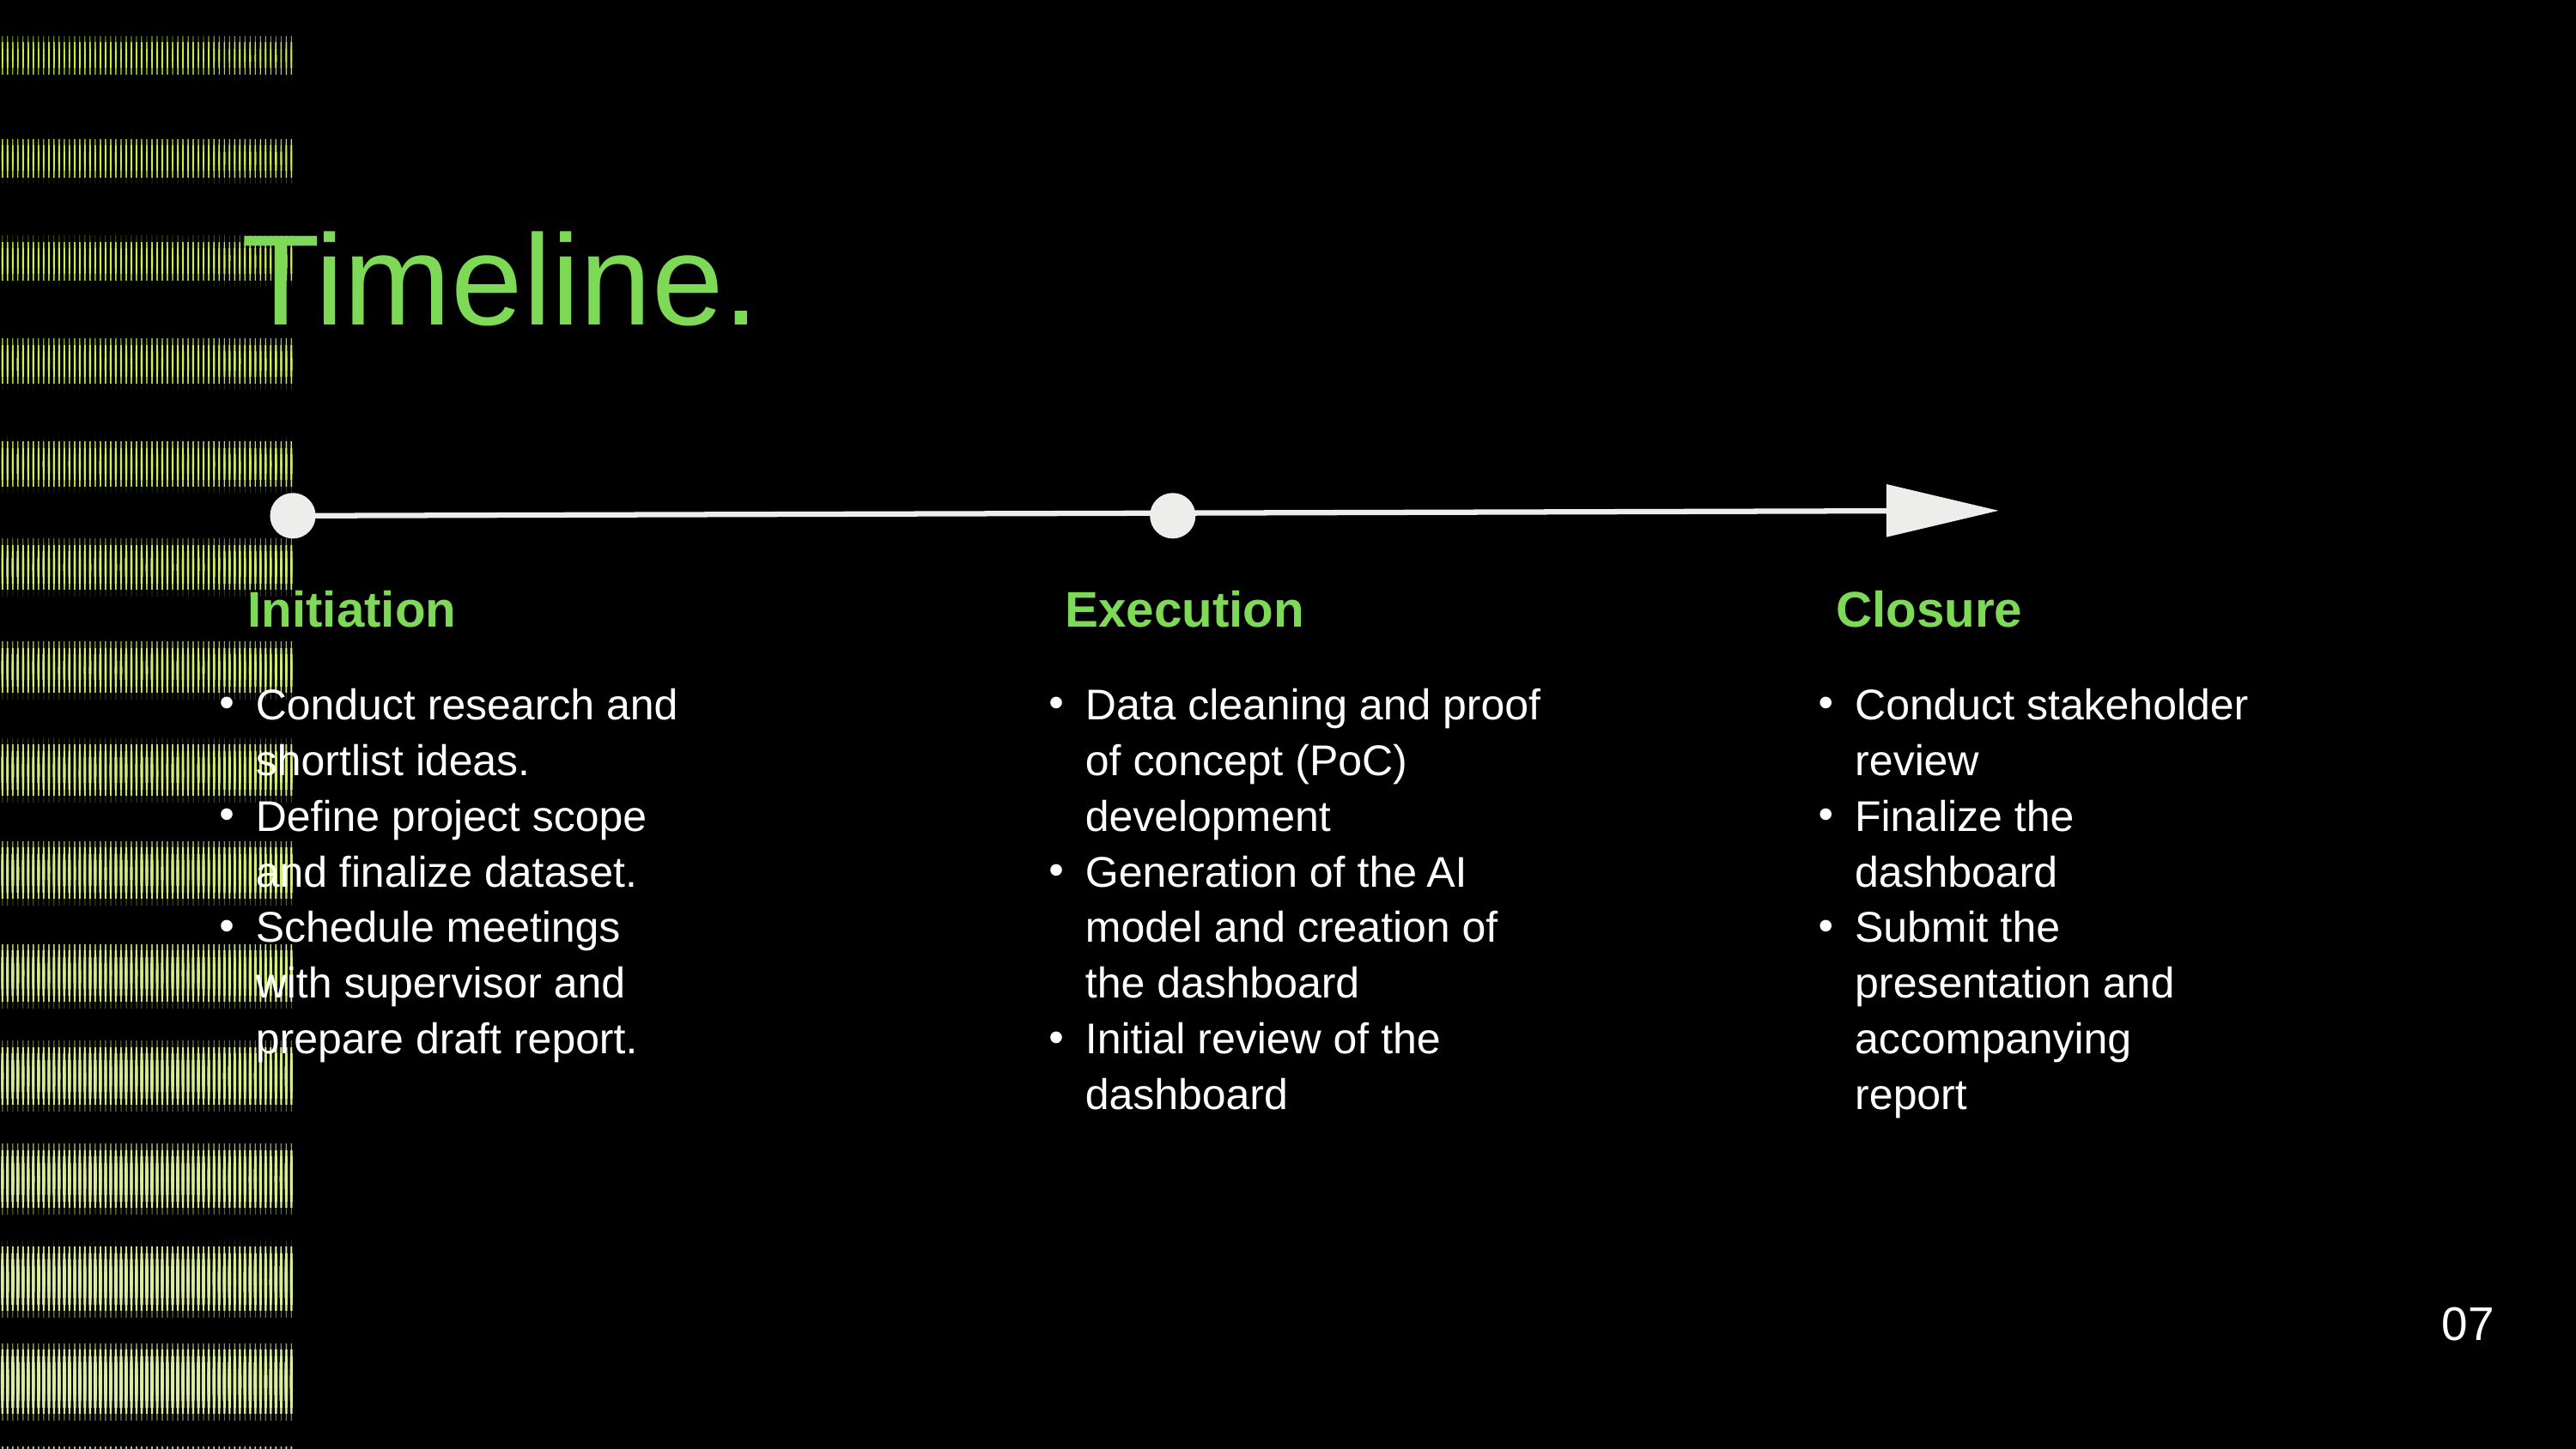

Timeline.

Initiation
Execution
Closure
Conduct research and shortlist ideas.
Define project scope and finalize dataset.
Schedule meetings with supervisor and prepare draft report.
Data cleaning and proof of concept (PoC) development
Generation of the AI model and creation of the dashboard
Initial review of the dashboard
Conduct stakeholder review
Finalize the dashboard
Submit the presentation and accompanying report
07